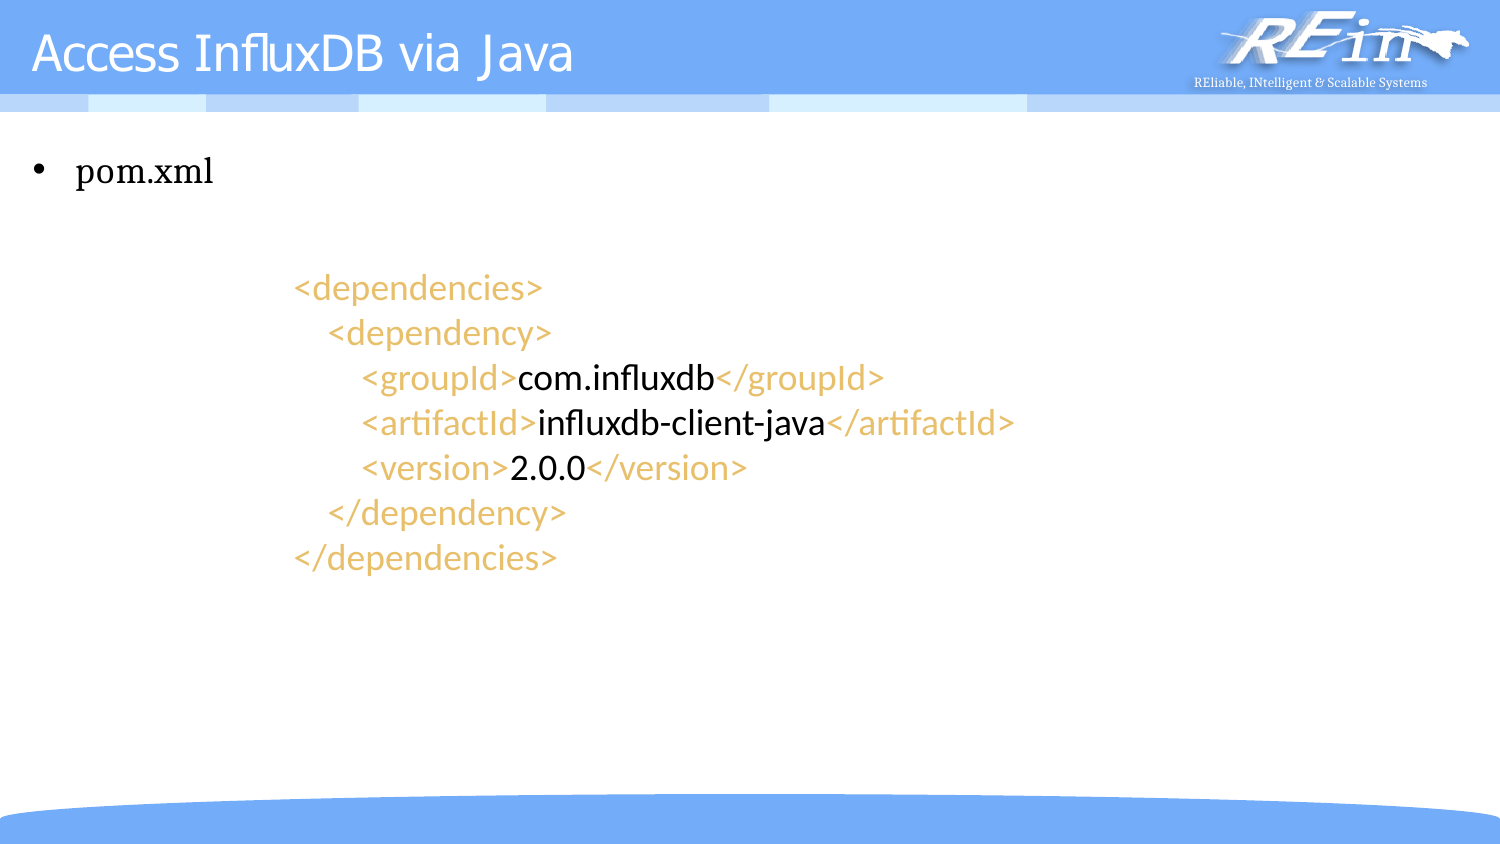

# Access InfluxDB via Java
pom.xml
<dependencies>
    <dependency>
        <groupId>com.influxdb</groupId>
        <artifactId>influxdb-client-java</artifactId>
        <version>2.0.0</version>
    </dependency>
</dependencies>
38